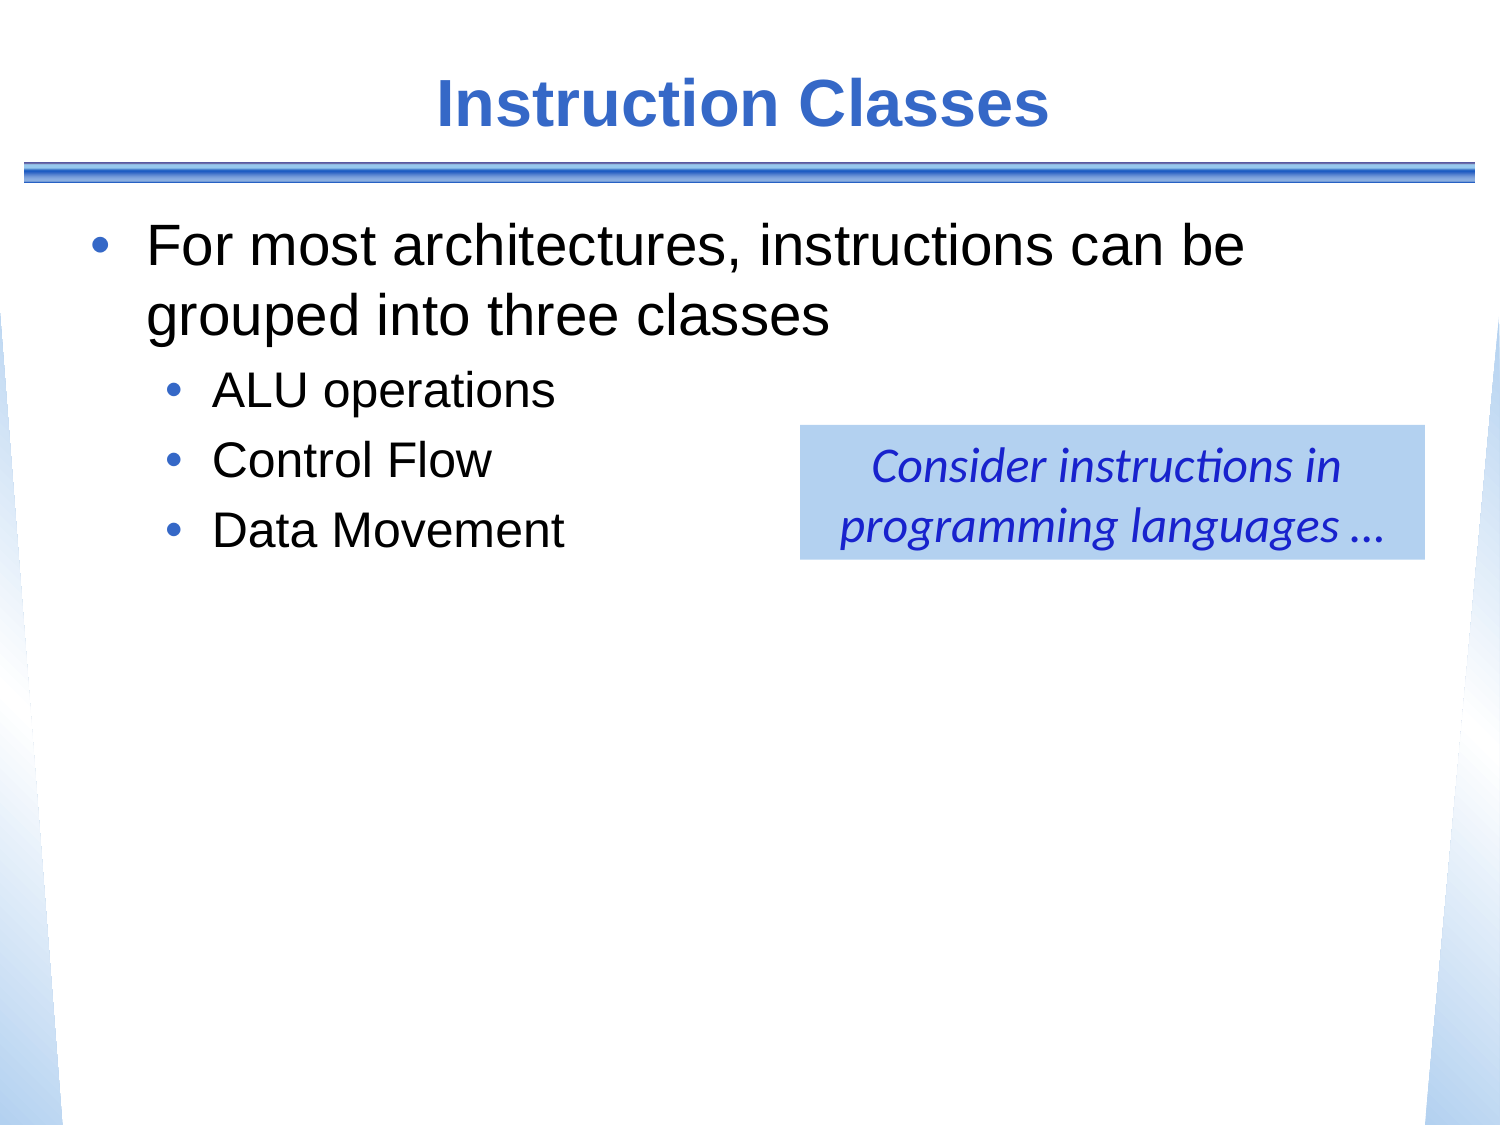

# Instruction Classes
For most architectures, instructions can be grouped into three classes
ALU operations
Control Flow
Data Movement

Consider instructions in  programming languages …